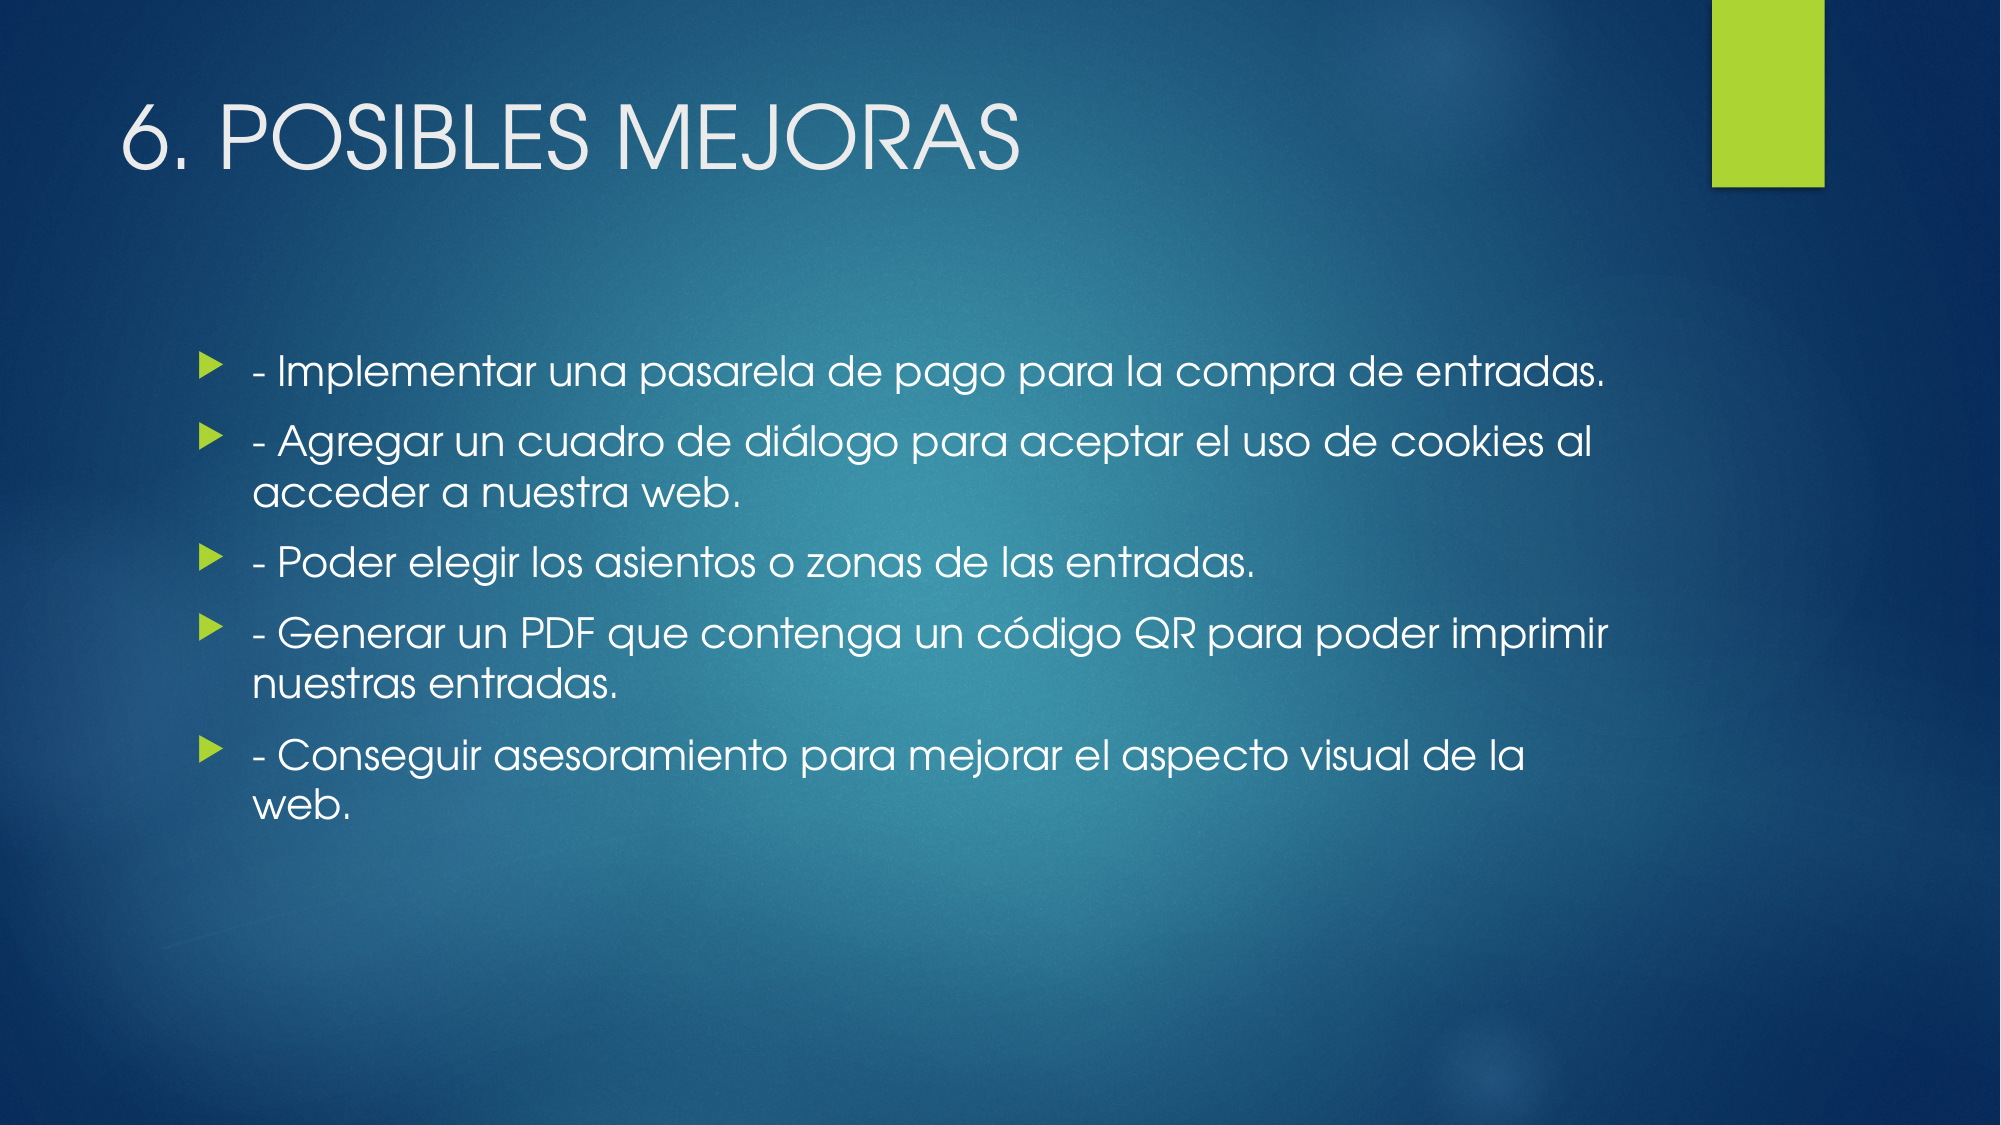

# 6. POSIBLES MEJORAS
- Implementar una pasarela de pago para la compra de entradas.
- Agregar un cuadro de diálogo para aceptar el uso de cookies al acceder a nuestra web.
- Poder elegir los asientos o zonas de las entradas.
- Generar un PDF que contenga un código QR para poder imprimir nuestras entradas.
- Conseguir asesoramiento para mejorar el aspecto visual de la web.